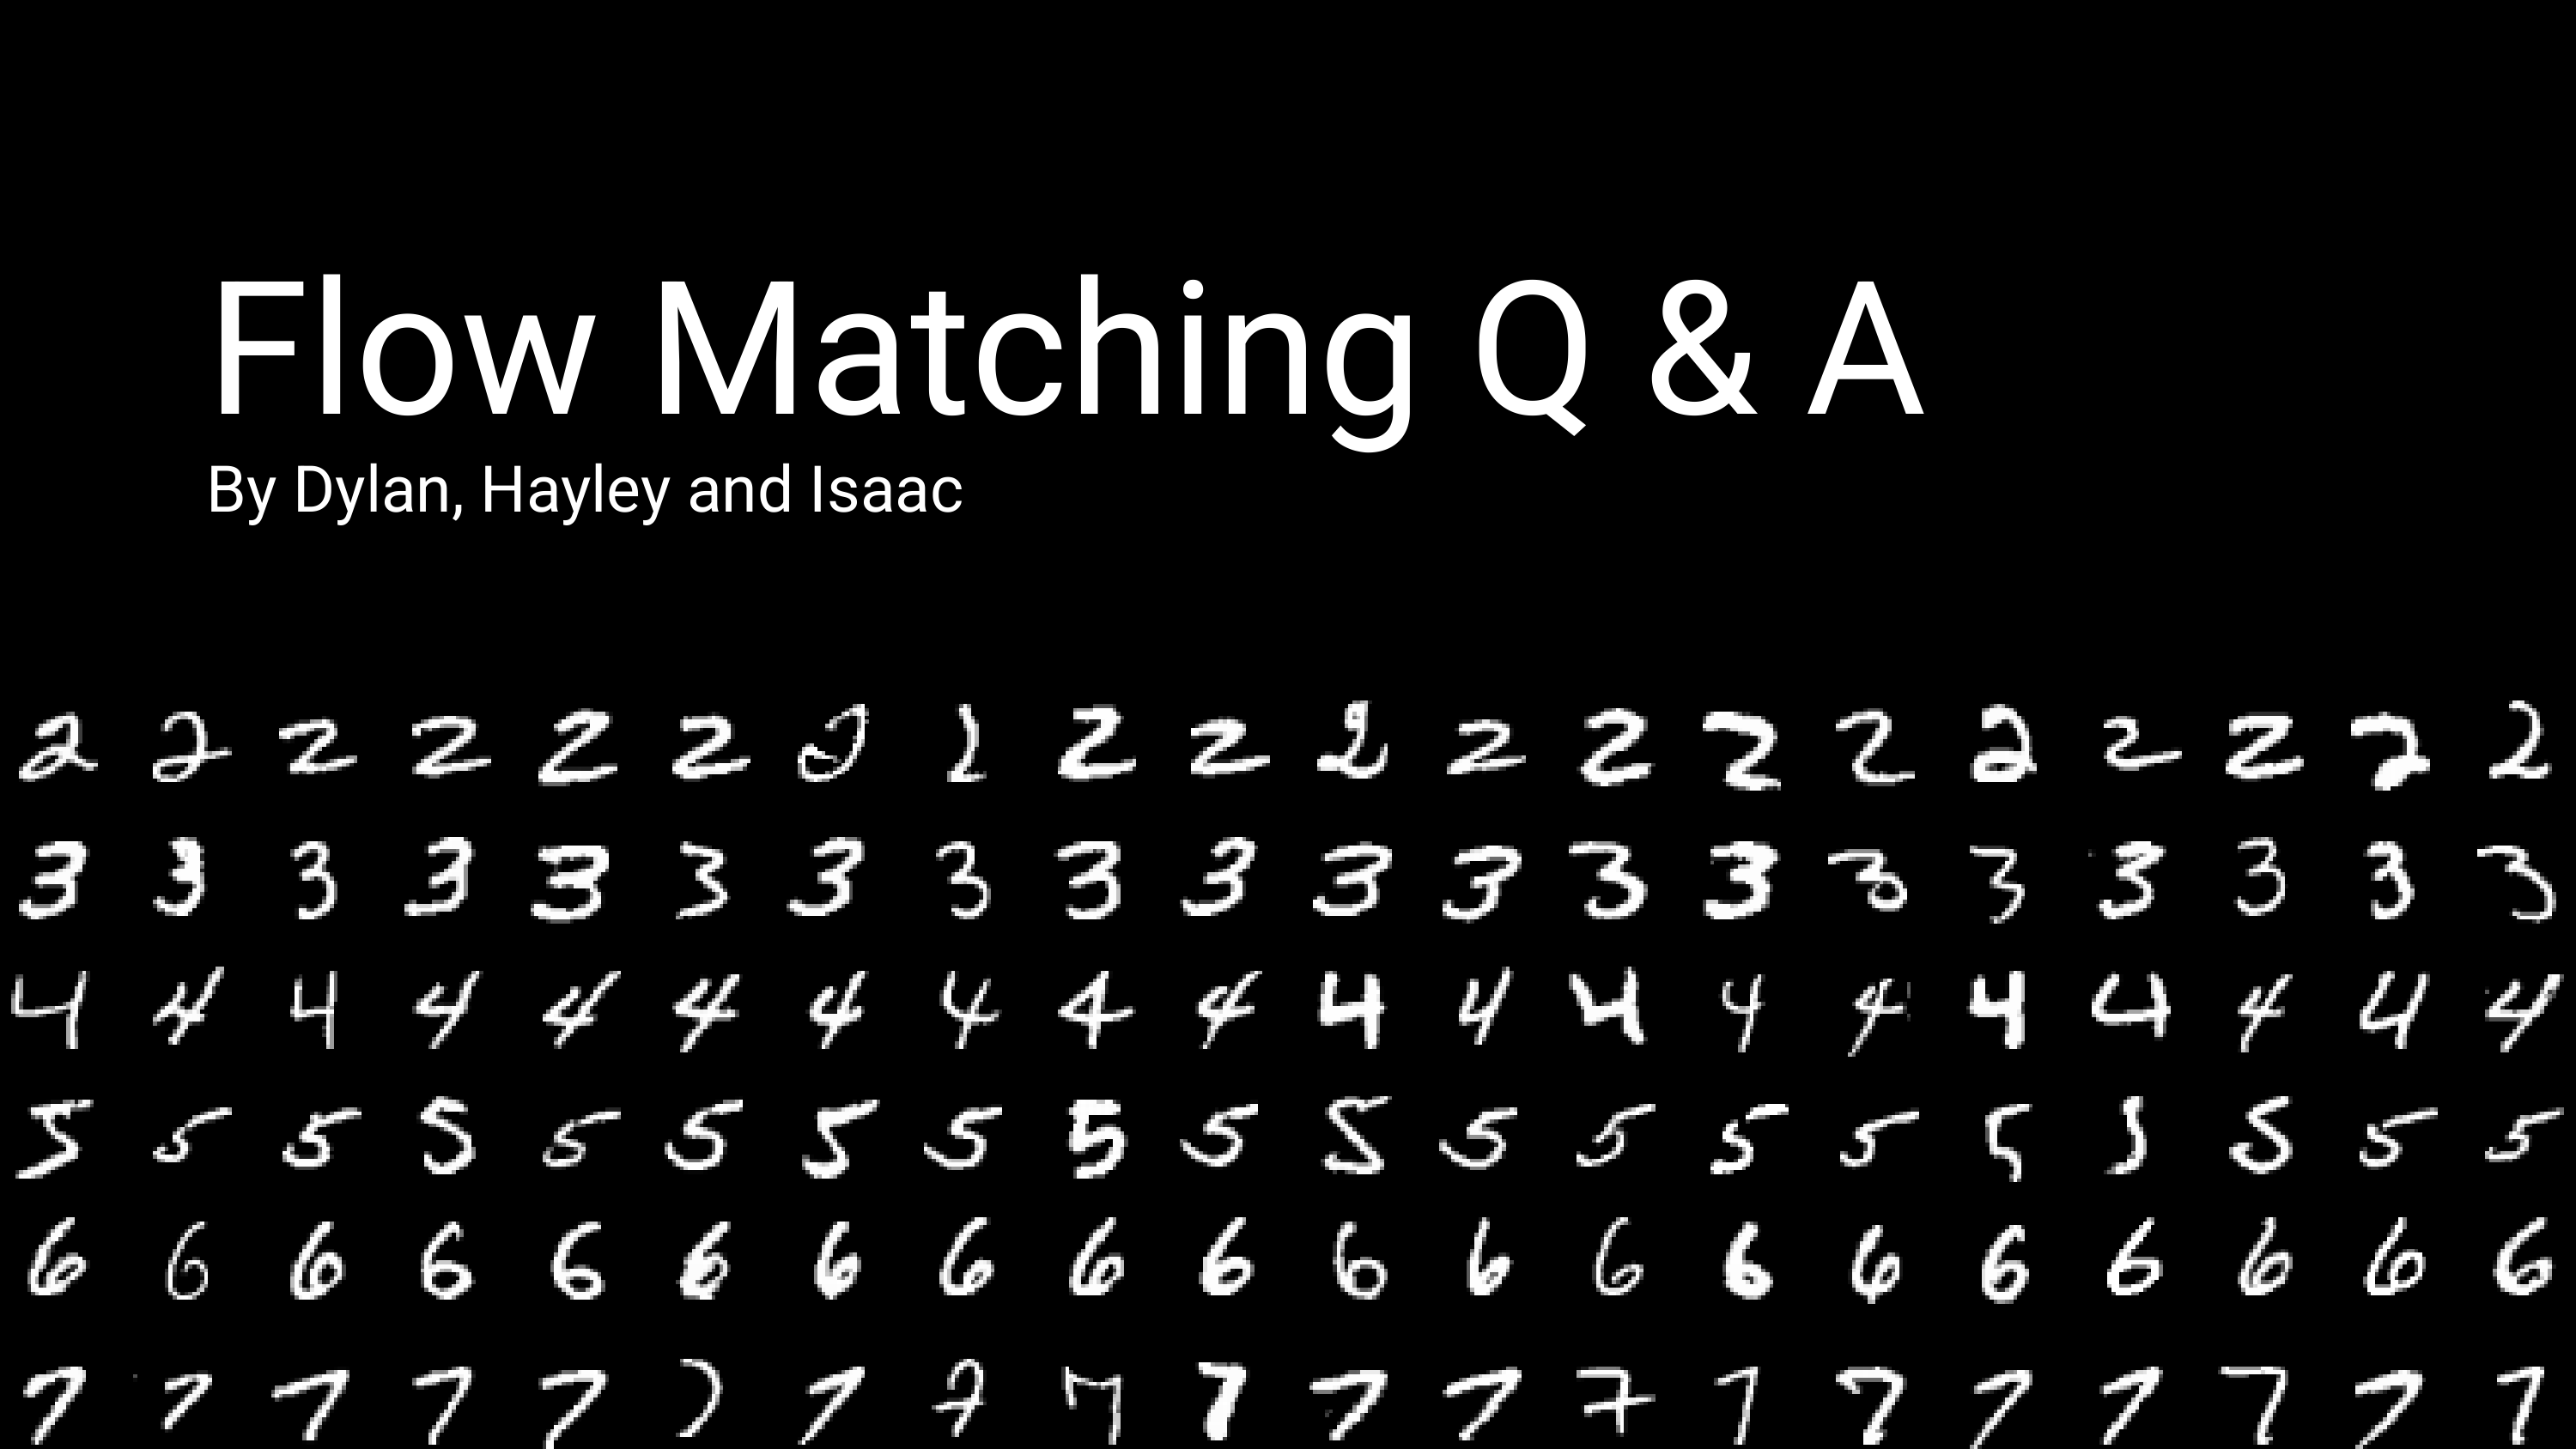

Flow Matching Q & A
By Dylan, Hayley and Isaac